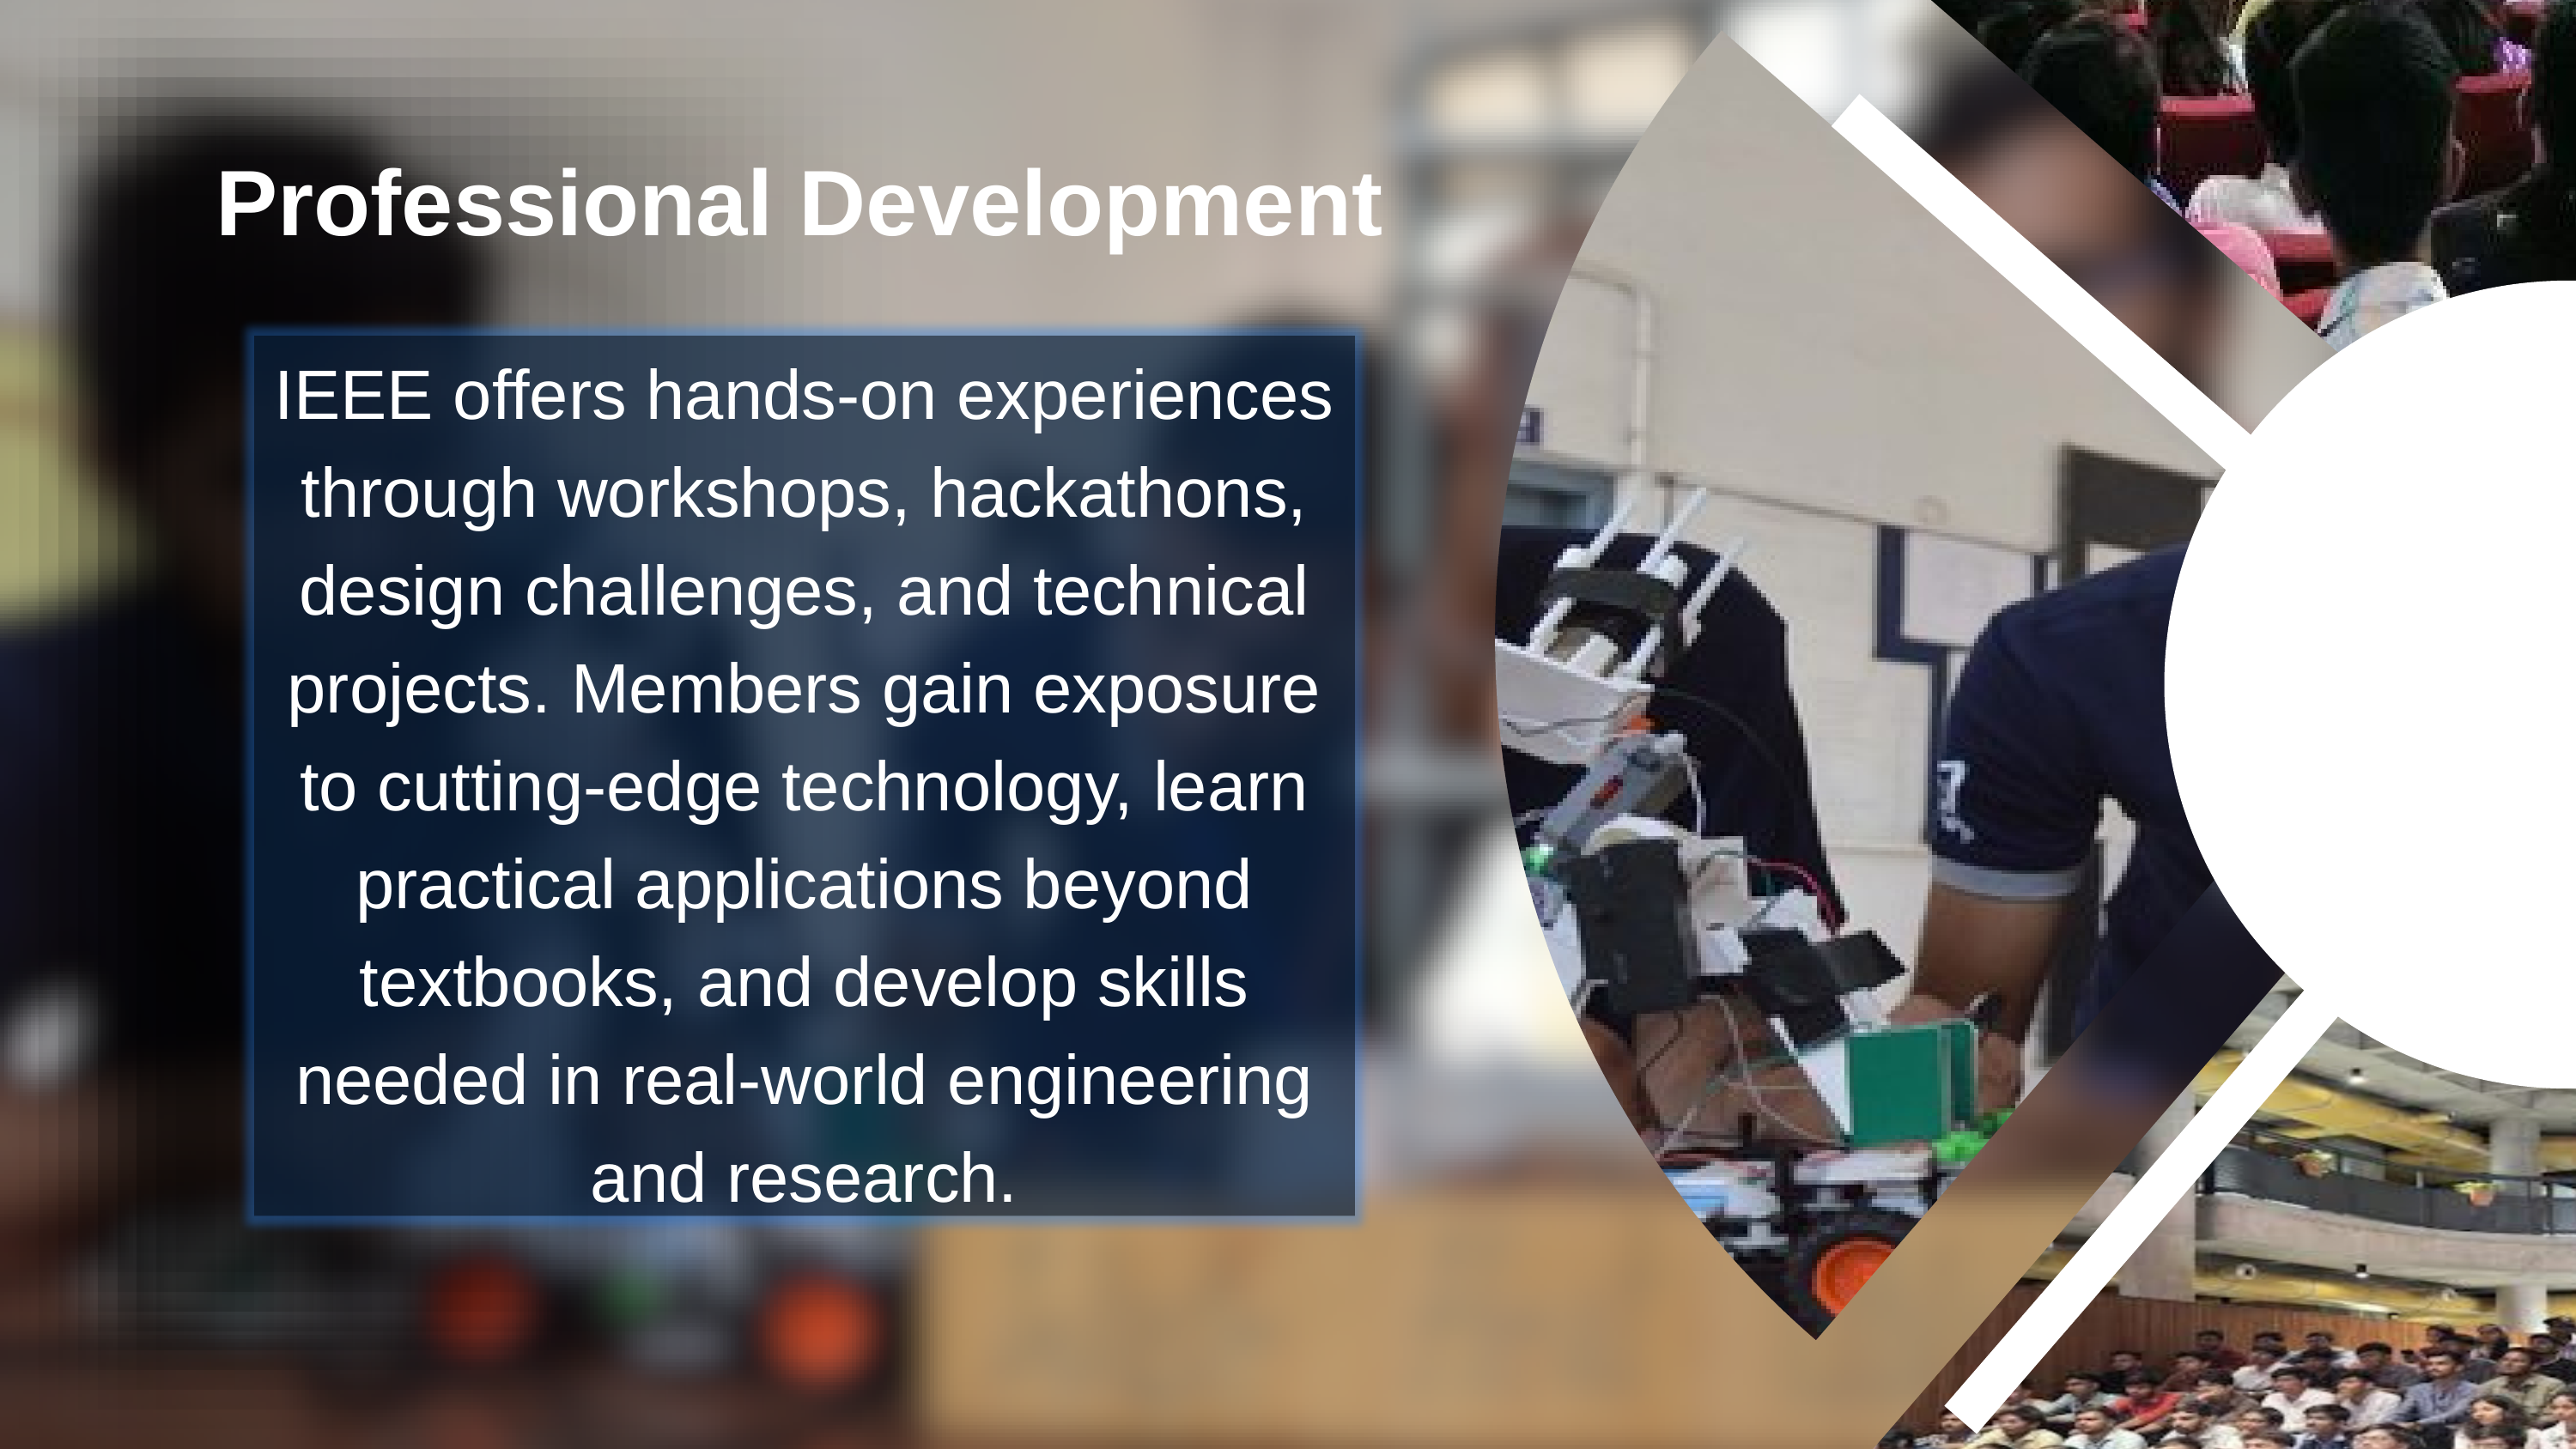

Professional Development
IEEE offers hands-on experiences through workshops, hackathons, design challenges, and technical projects. Members gain exposure to cutting-edge technology, learn practical applications beyond textbooks, and develop skills needed in real-world engineering and research.